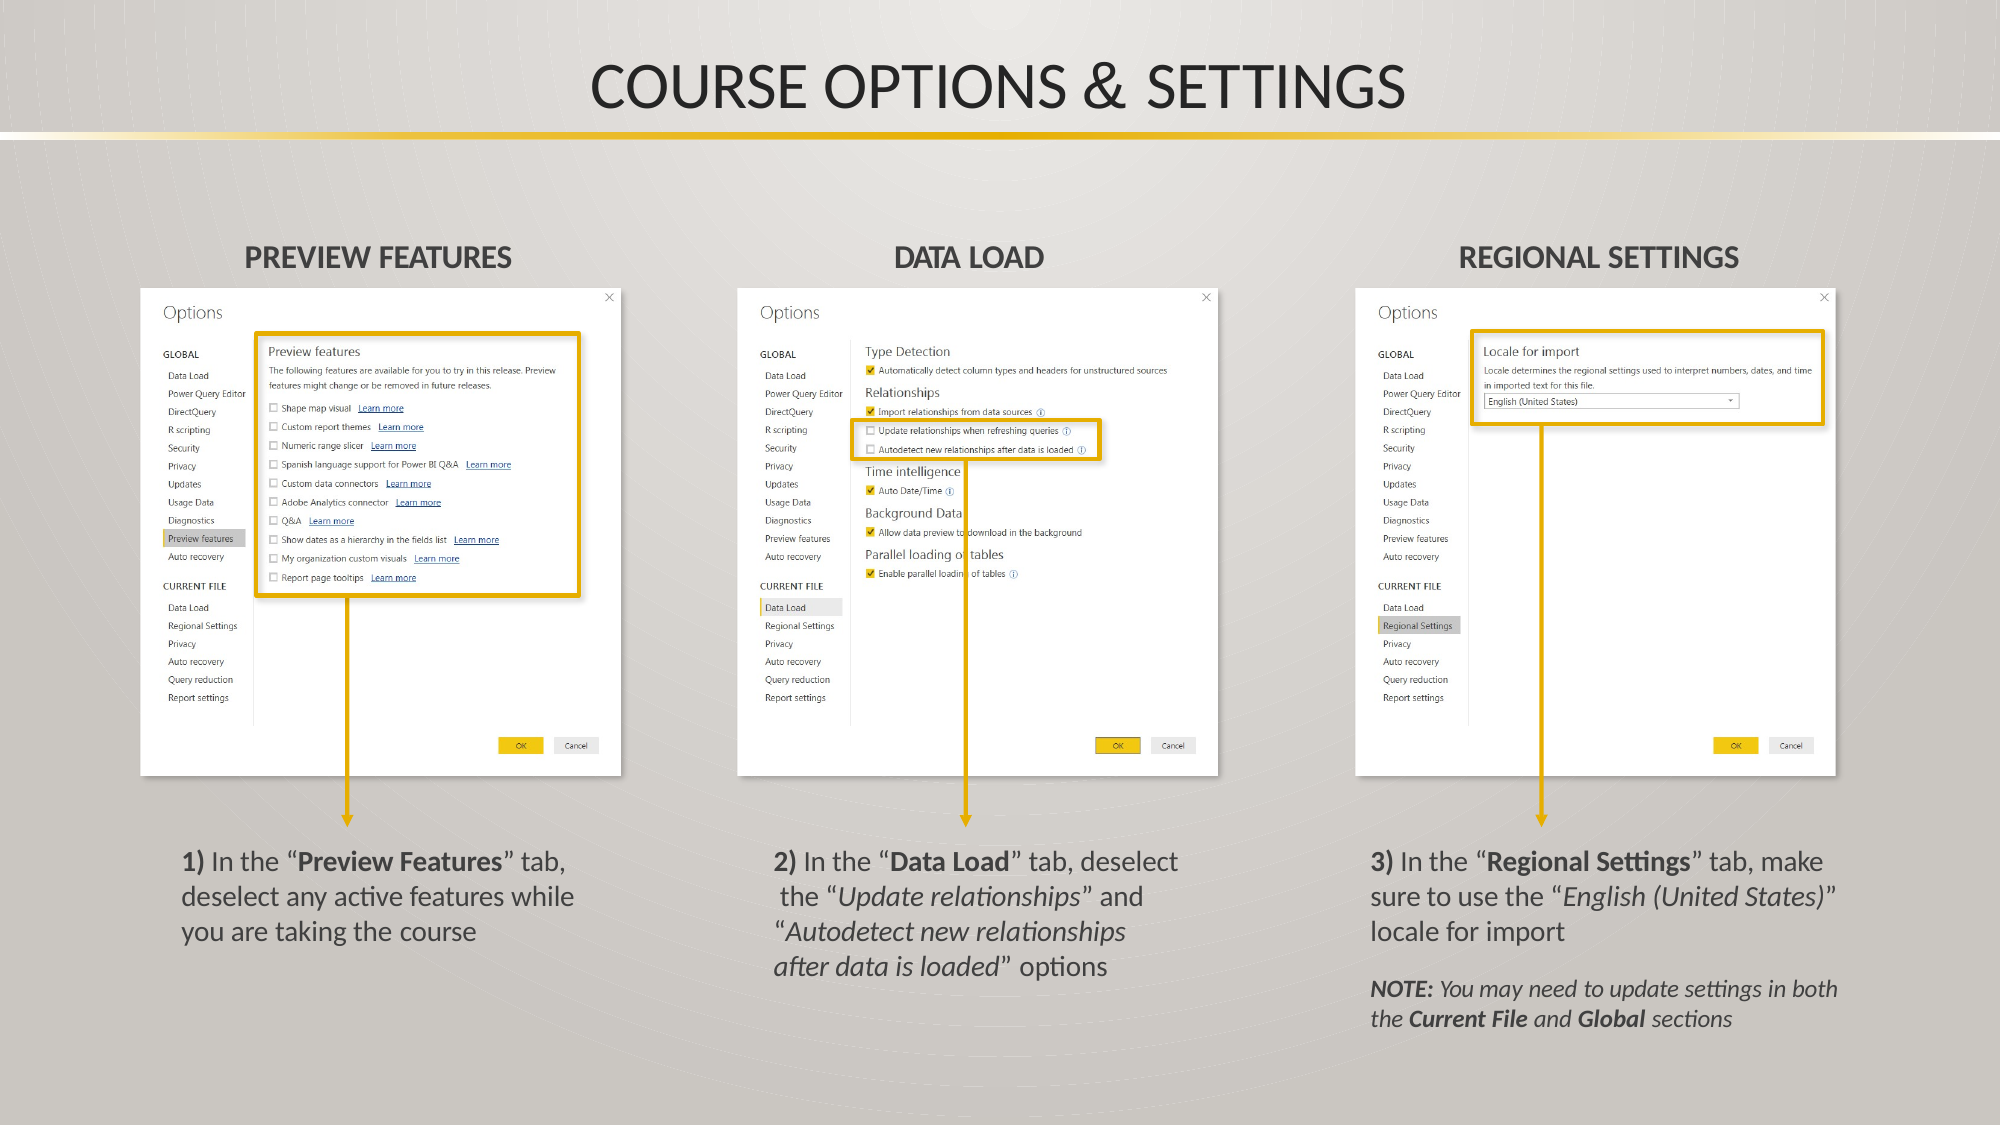

# COURSE OPTIONS & SETTINGS

PREVIEW FEATURES
DATA LOAD
REGIONAL SETTINGS

1) In the “Preview Features” tab,  deselect any active features while  you are taking the course
2) In the “Data Load” tab, deselect  the “Update relationships” and  “Autodetect new relationships  after data is loaded” options
3) In the “Regional Settings” tab, make  sure to use the “English (United States)”  locale for import
NOTE: You may need to update settings in both  the Current File and Global sections